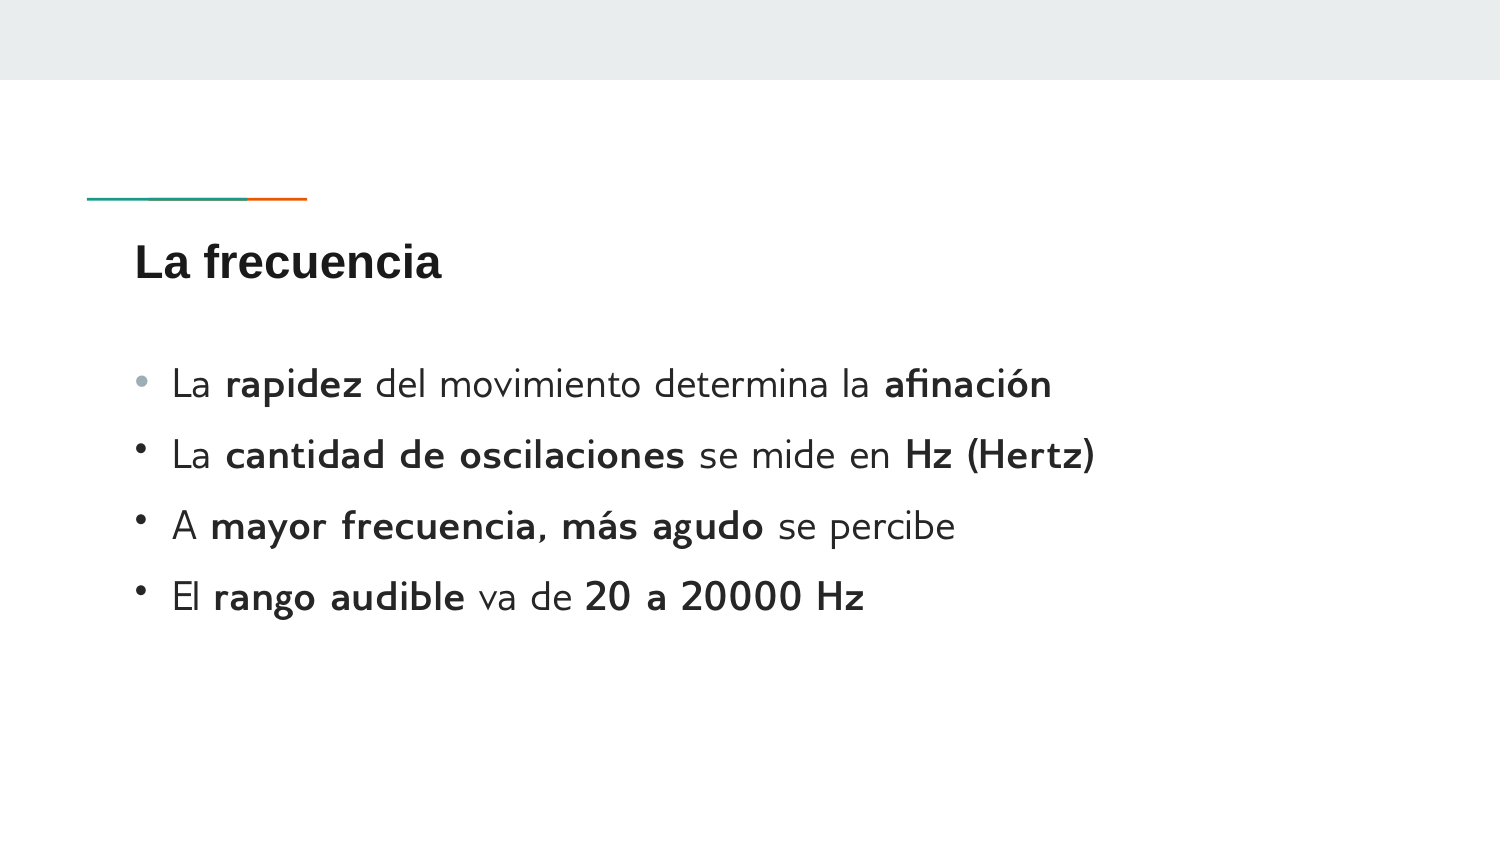

# La frecuencia
La rapidez del movimiento determina la afinación
La cantidad de oscilaciones se mide en Hz (Hertz)
A mayor frecuencia, más agudo se percibe
El rango audible va de 20 a 20000 Hz